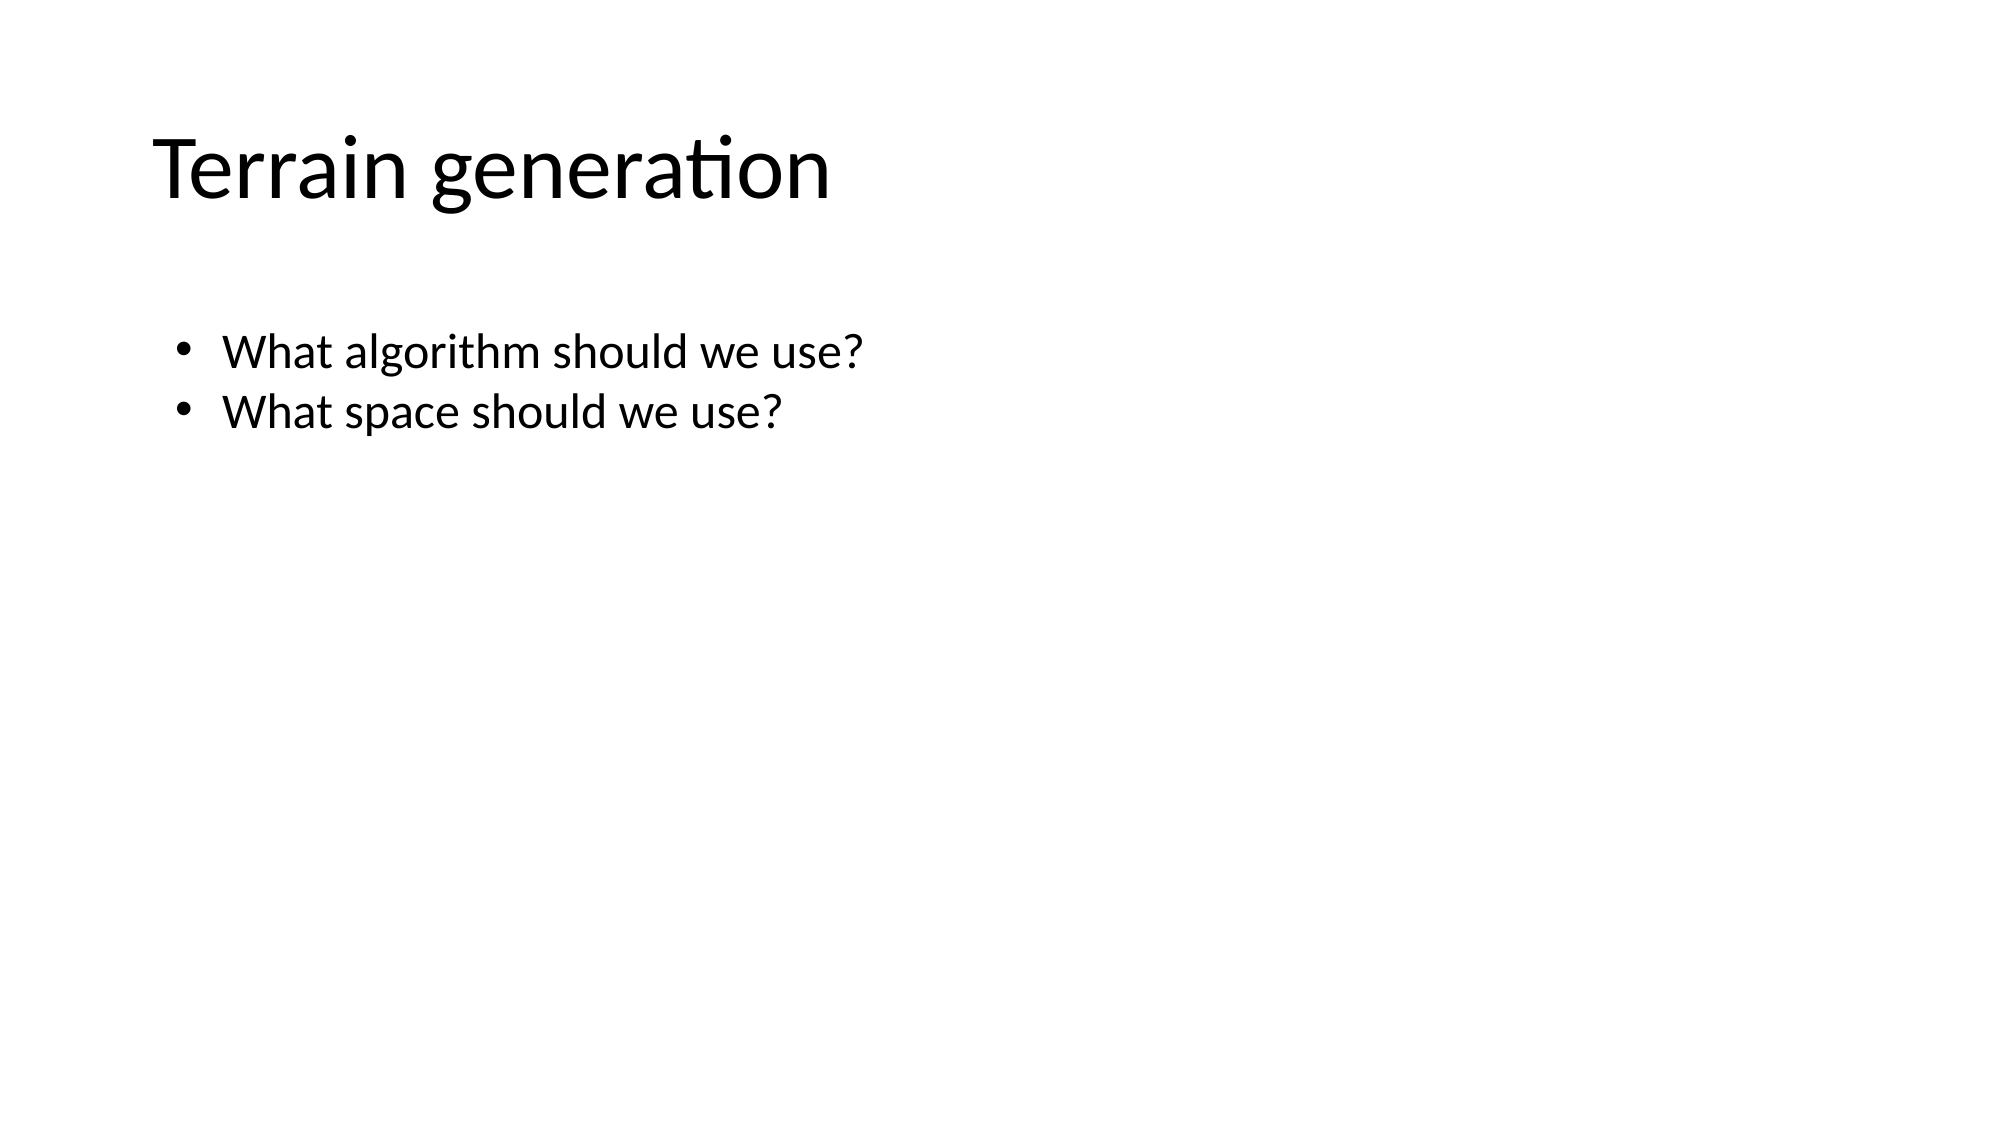

# Terrain generation
What algorithm should we use?
What space should we use?